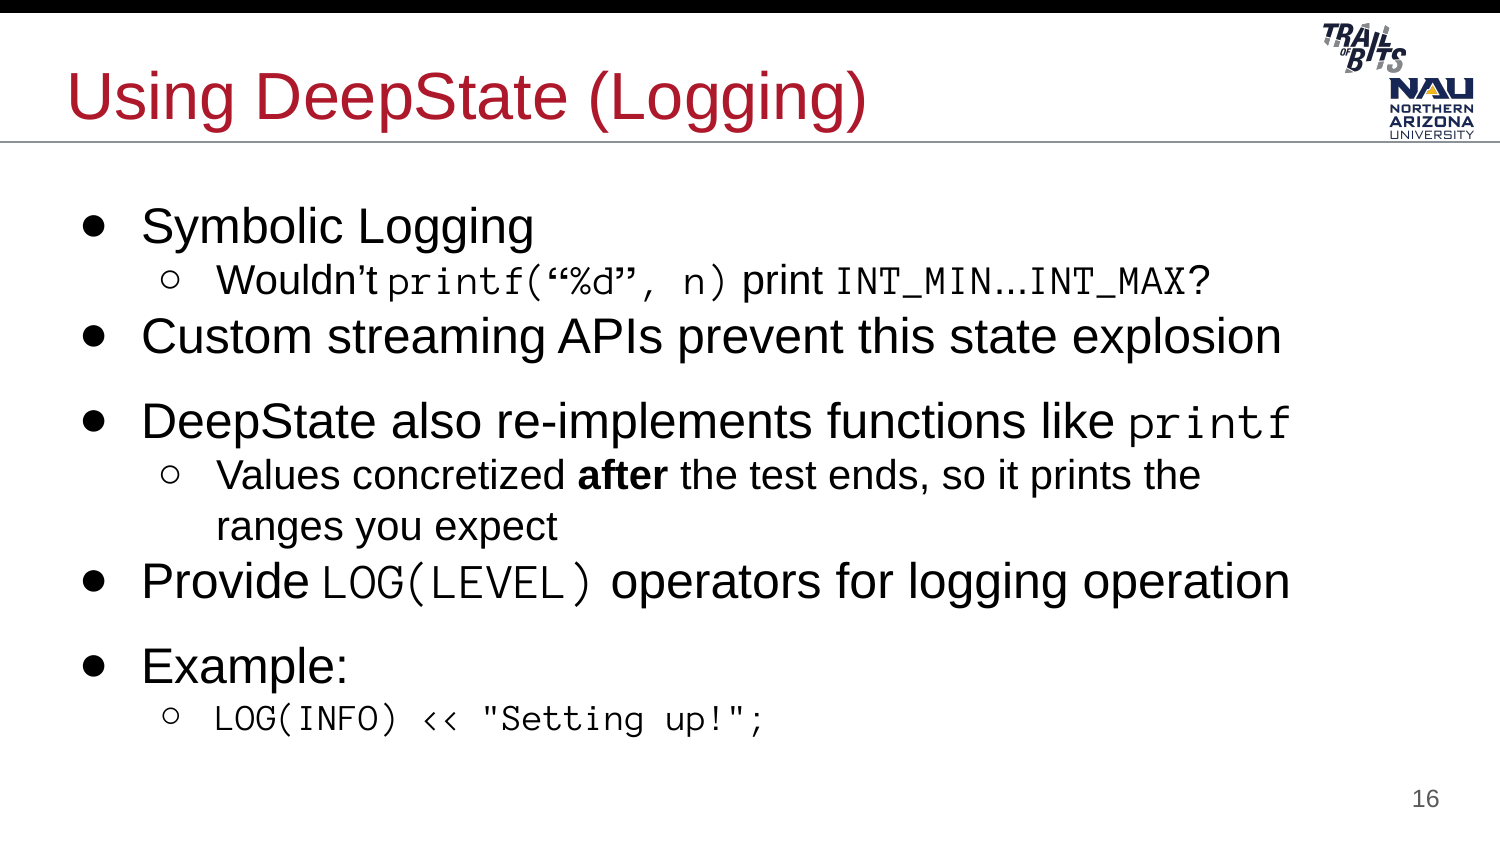

# Using DeepState (Logging)
Symbolic Logging
Wouldn’t printf(“%d”, n) print INT_MIN...INT_MAX?
Custom streaming APIs prevent this state explosion
DeepState also re-implements functions like printf
Values concretized after the test ends, so it prints the ranges you expect
Provide LOG(LEVEL) operators for logging operation
Example:
LOG(INFO) << "Setting up!";
16